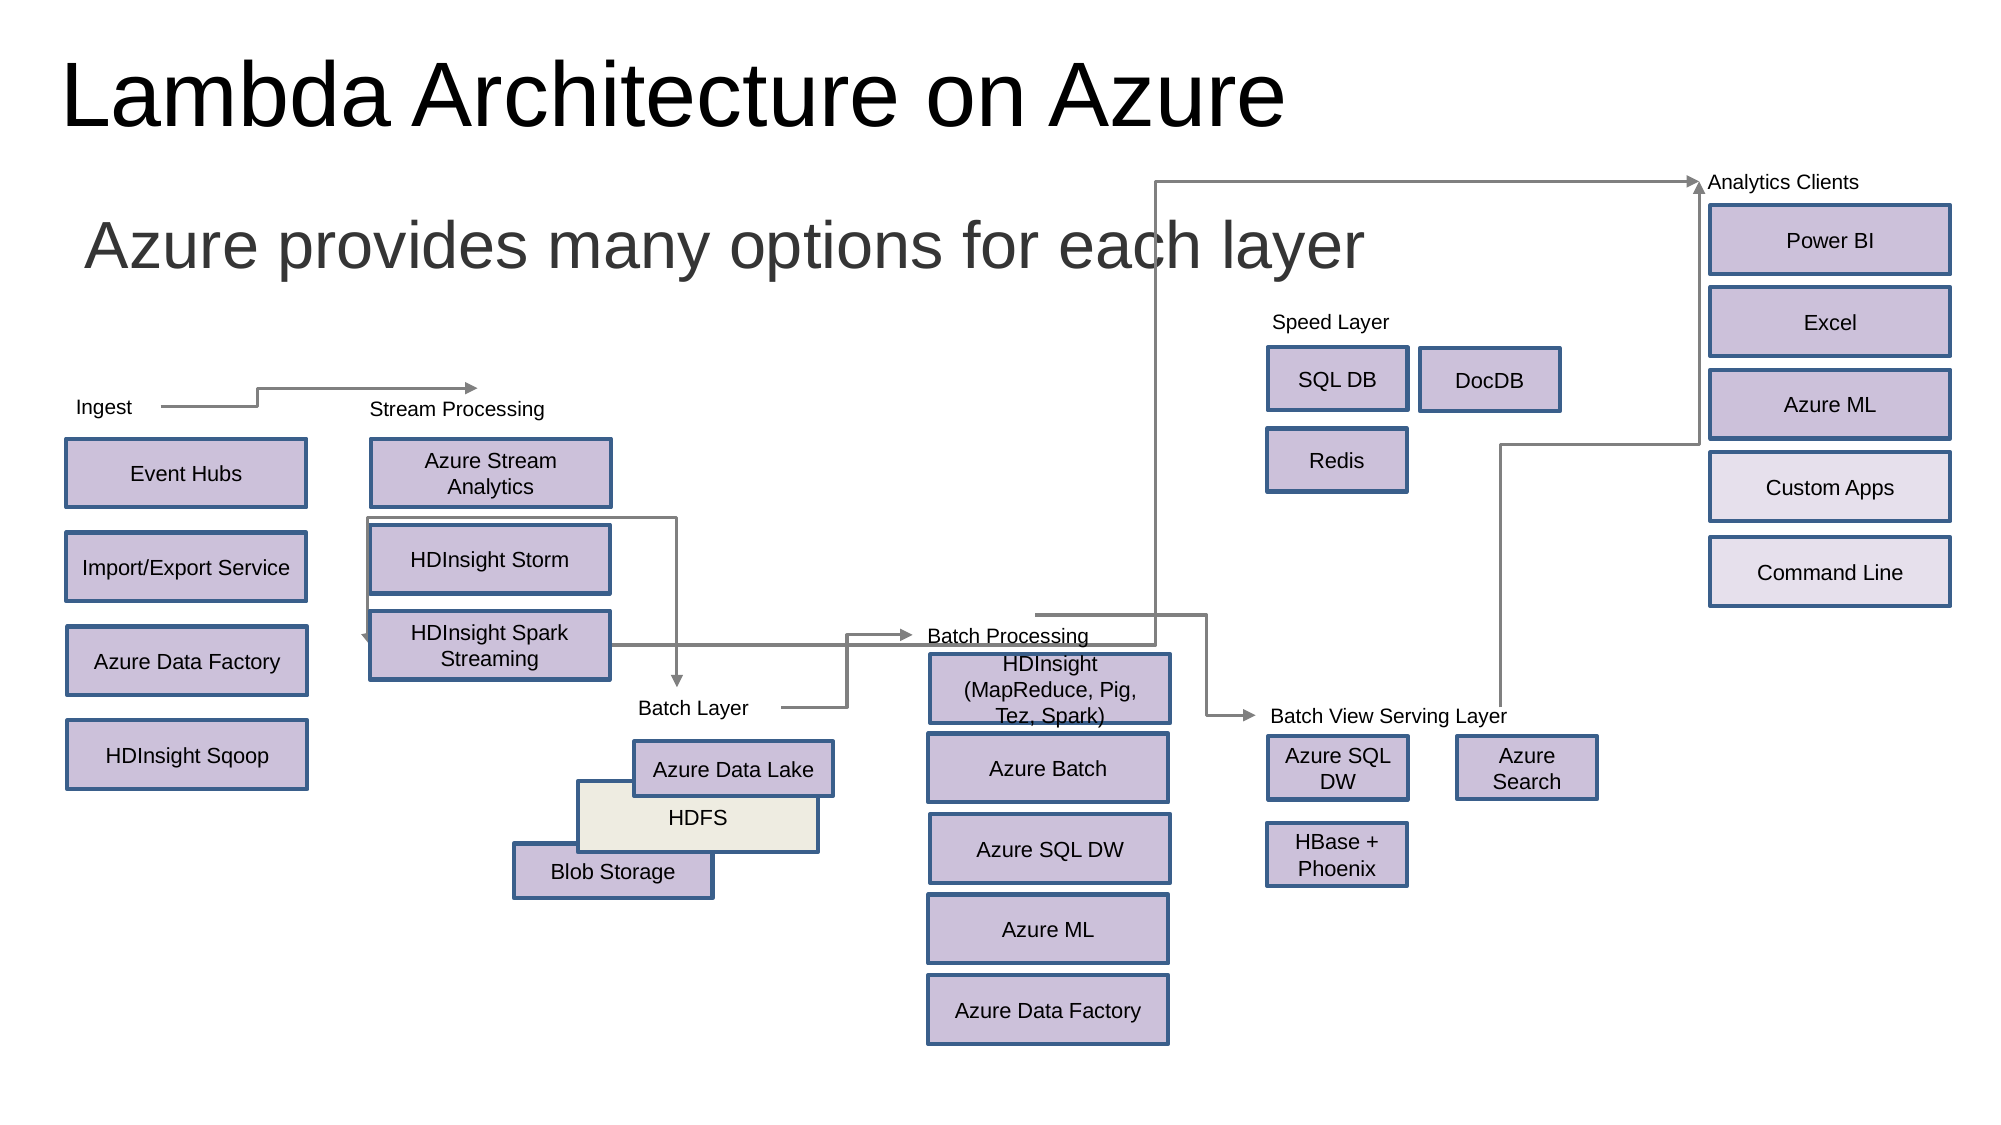

# Lambda Architecture on Azure
Analytics Clients
Azure provides many options for each layer

Power BI
Excel
Speed Layer
SQL DB
DocDB
Azure ML
Ingest
Stream Processing
Redis
Event Hubs
Azure Stream Analytics
Custom Apps

HDInsight Storm
Import/Export Service
Command Line
HDInsight Spark Streaming
Batch Processing
Azure Data Factory
HDInsight (MapReduce, Pig, Tez, Spark)
Batch Layer
Batch View Serving Layer
HDInsight Sqoop
Azure Batch
Azure Search
Azure SQL DW
Azure Data Lake
HDFS
Azure SQL DW
HBase + Phoenix
Blob Storage
Azure ML
Azure Data Factory